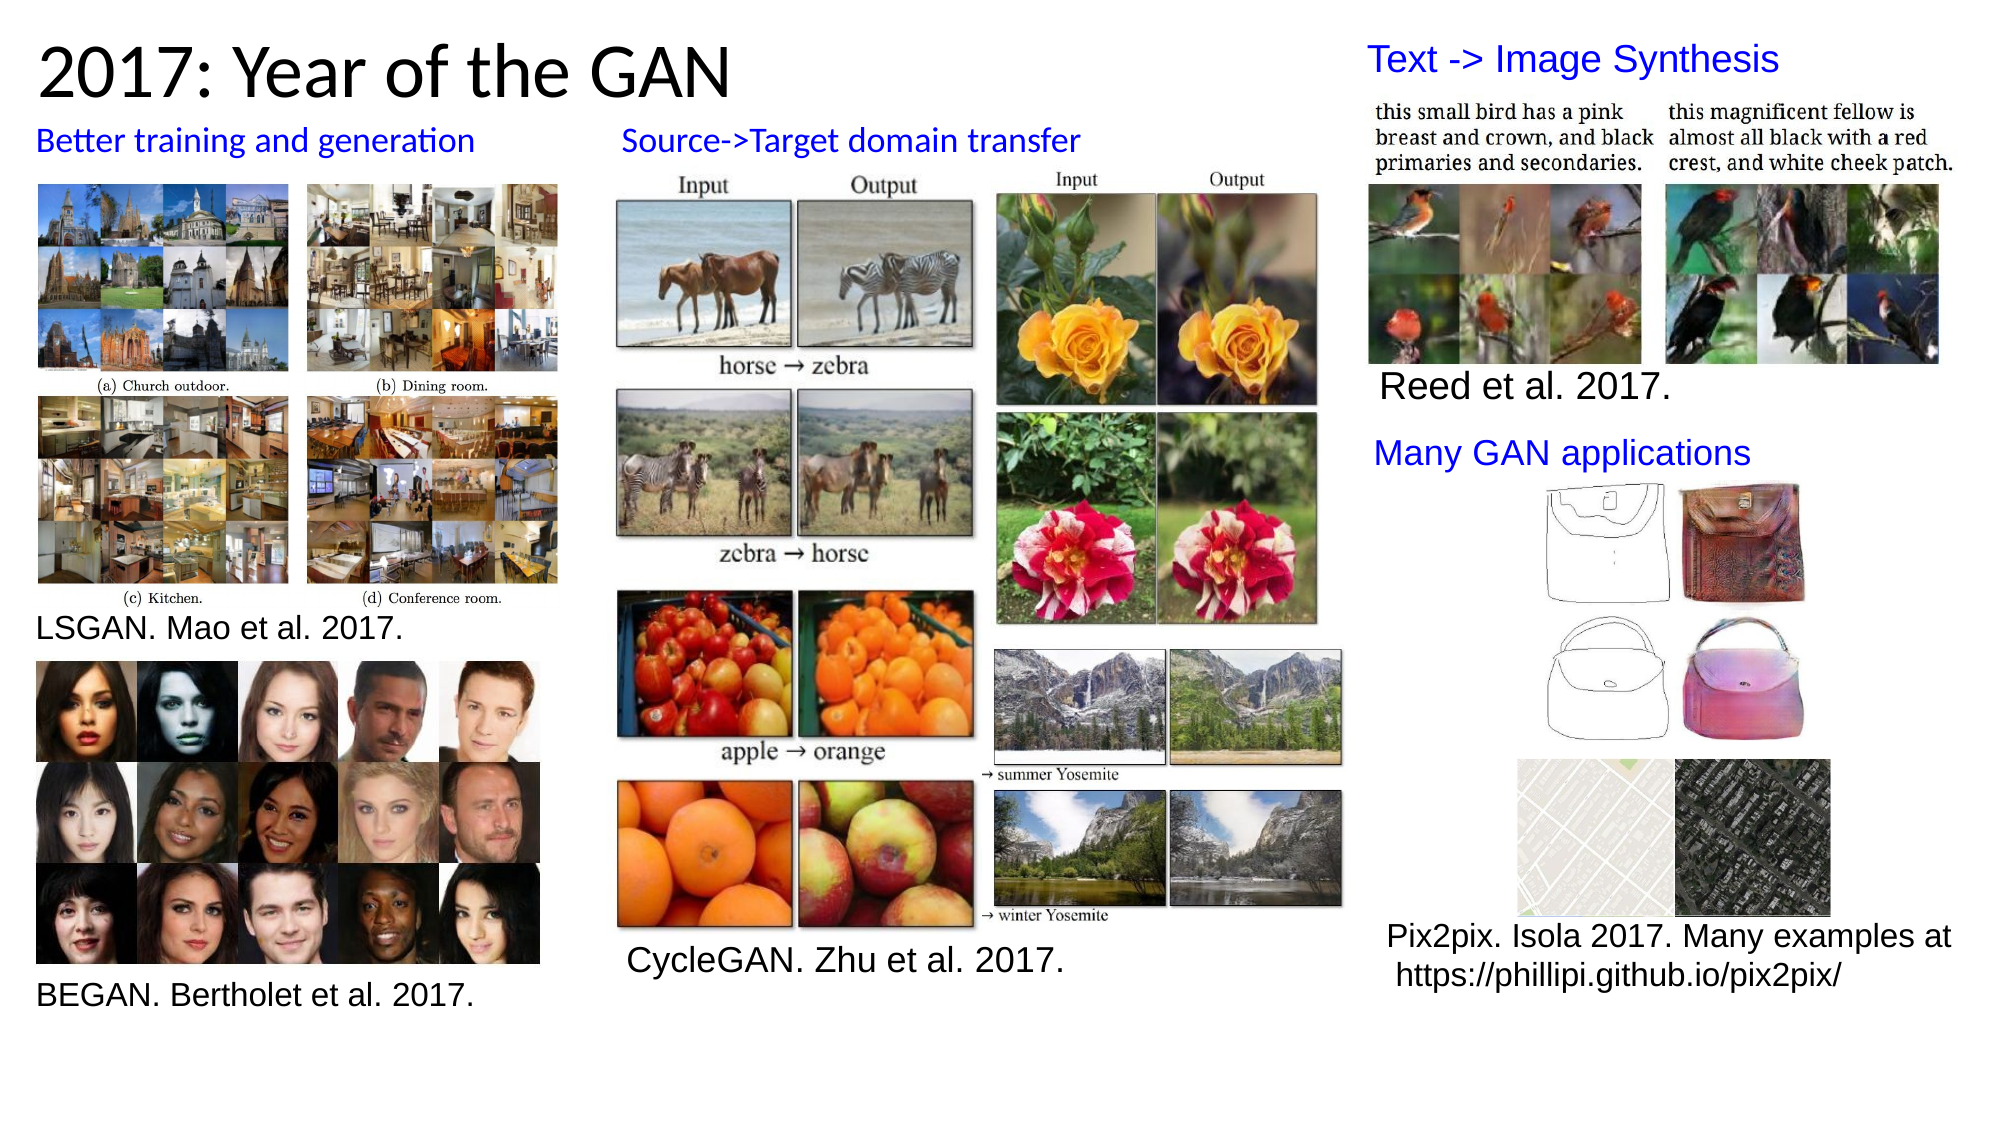

# 2017: Year of the GAN
Better training and generation	Source->Target domain transfer
Text -> Image Synthesis

Reed et al. 2017.
Many GAN applications

LSGAN. Mao et al. 2017.

Pix2pix. Isola 2017. Many examples at  https://phillipi.github.io/pix2pix/
CycleGAN. Zhu et al. 2017.
BEGAN. Bertholet et al. 2017.
67
Lecture 13 -
May 18, 2017
Fei-Fei Li & Justin Johnson & Serena Yeung